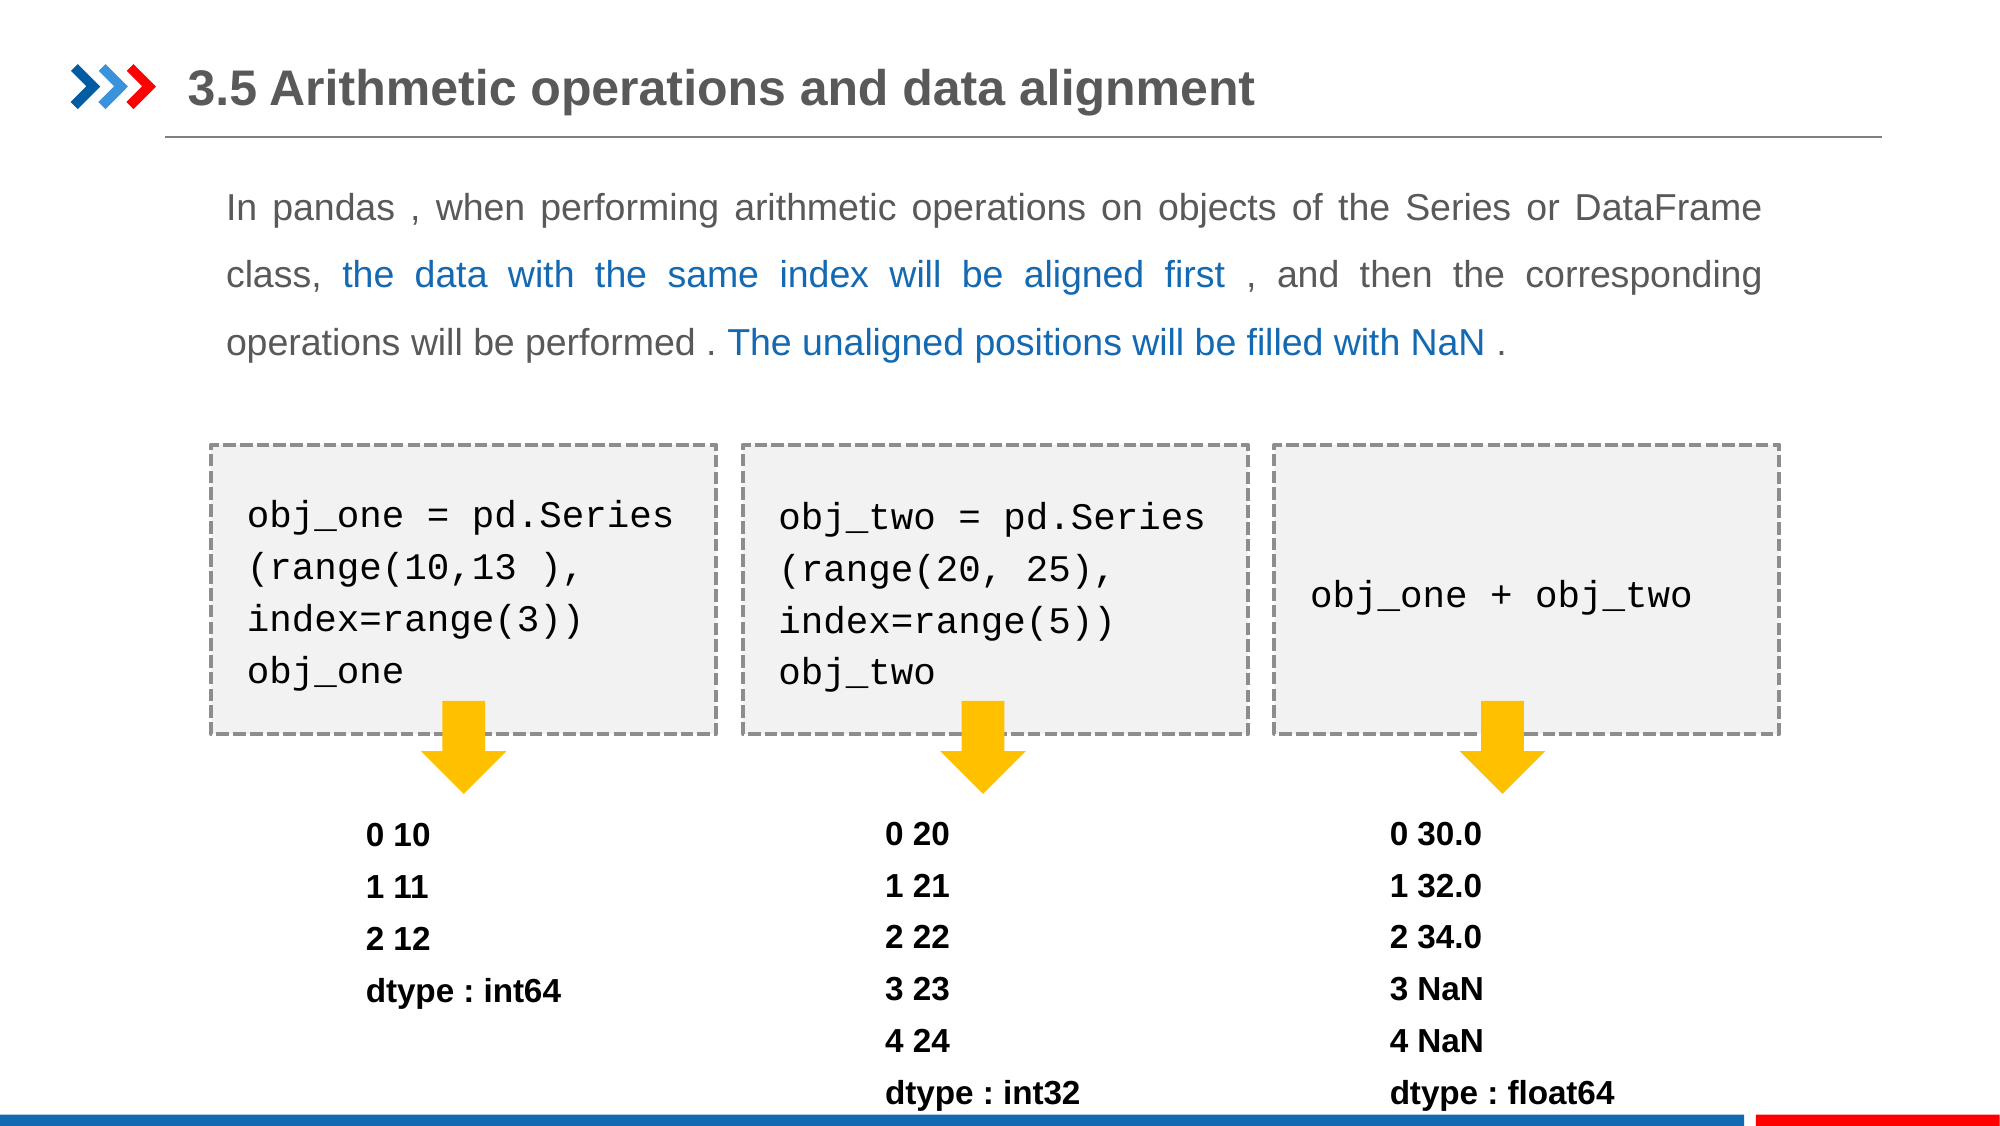

3.5 Arithmetic operations and data alignment
In pandas , when performing arithmetic operations on objects of the Series or DataFrame class, the data with the same index will be aligned first , and then the corresponding operations will be performed . The unaligned positions will be filled with NaN .

obj_one = pd.Series (range(10,13 ),
index=range(3))
obj_one
obj_two = pd.Series (range(20, 25), index=range(5))
obj_two
obj_one + obj_two

0 30.0
1 32.0
2 34.0
3 NaN
4 NaN
dtype : float64
0 20
1 21
2 22
3 23
4 24
dtype : int32
0 10
1 11
2 12
dtype : int64